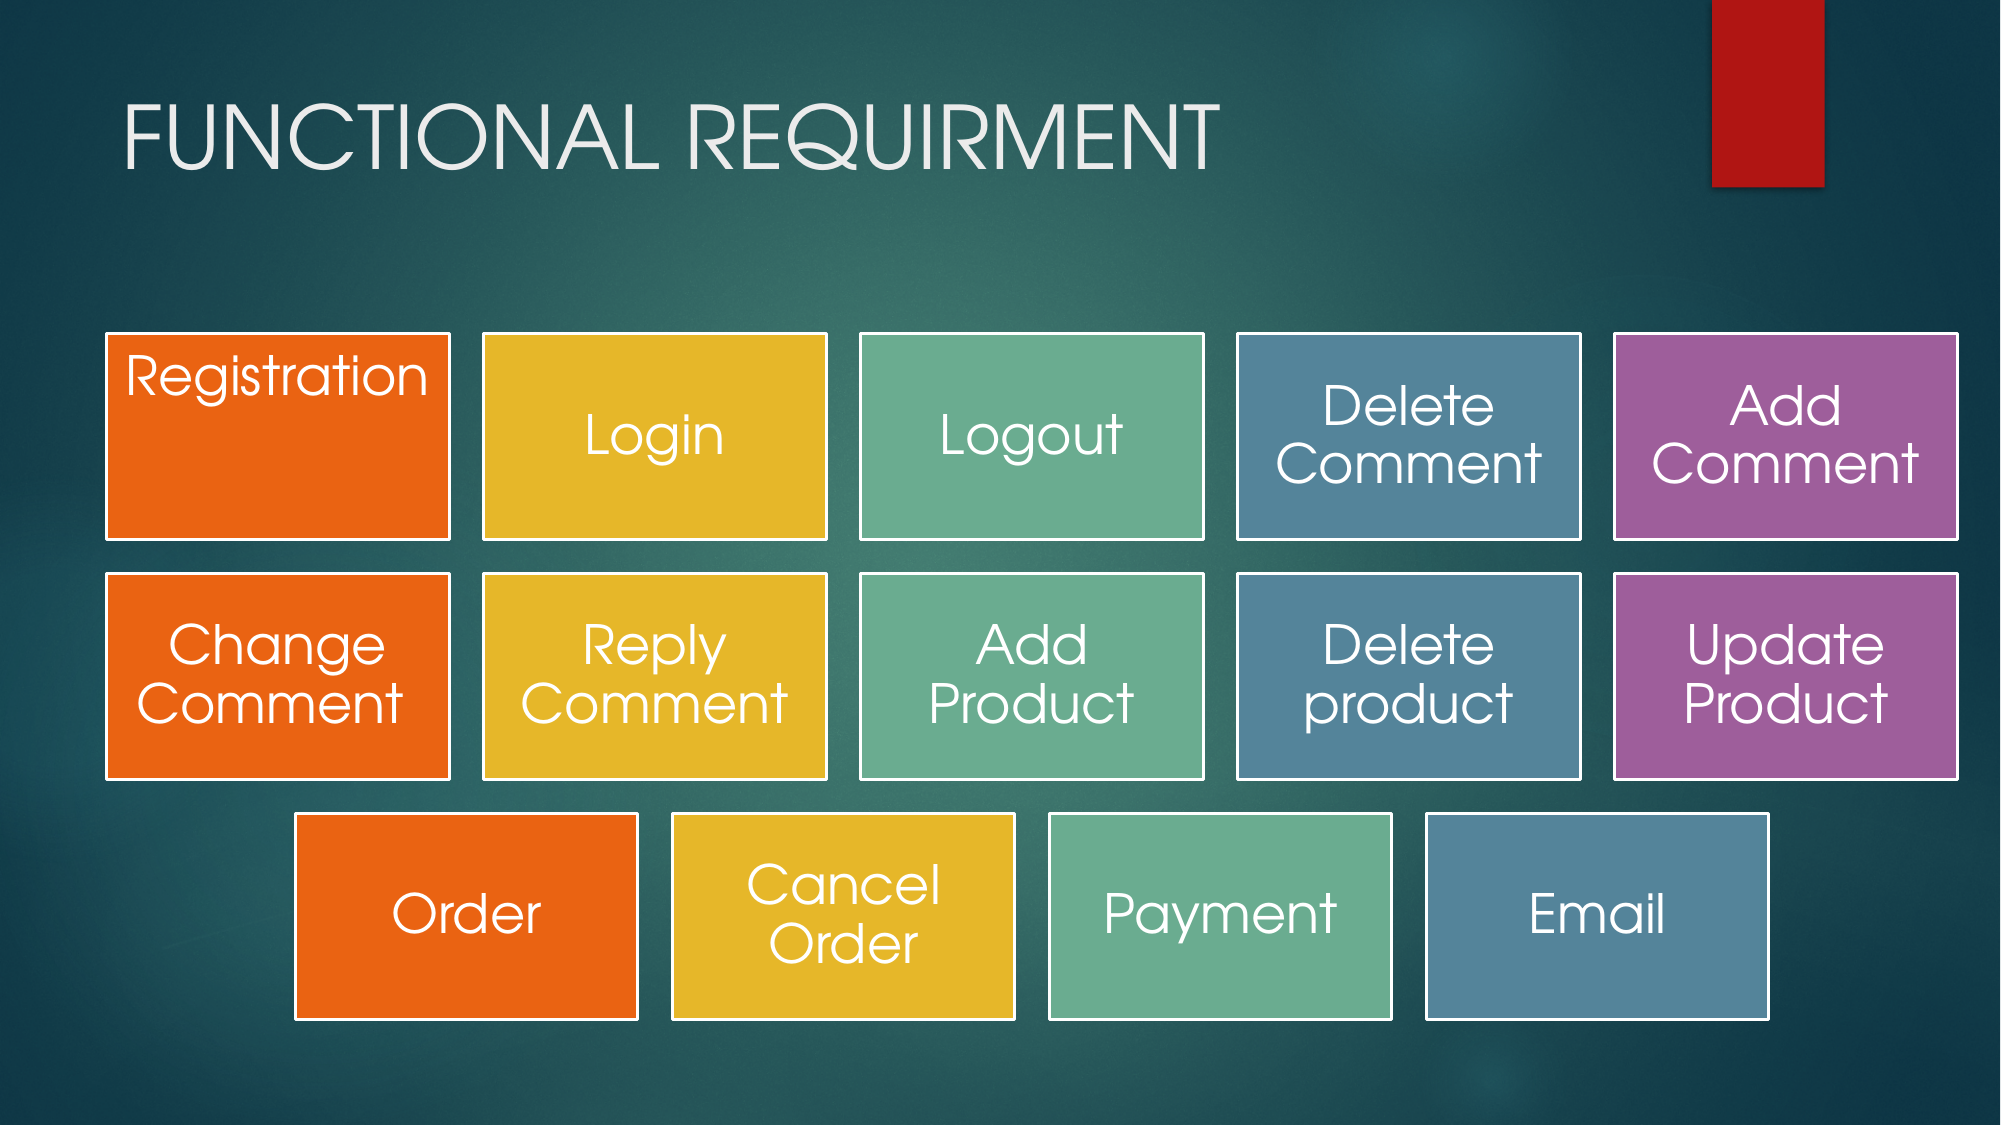

# FUNCTIONAL REQUIRMENT
Registration
Login
Logout
Delete Comment
Add Comment
Change Comment
Reply Comment
Add Product
Delete product
Update Product
Order
Cancel Order
Payment
Email